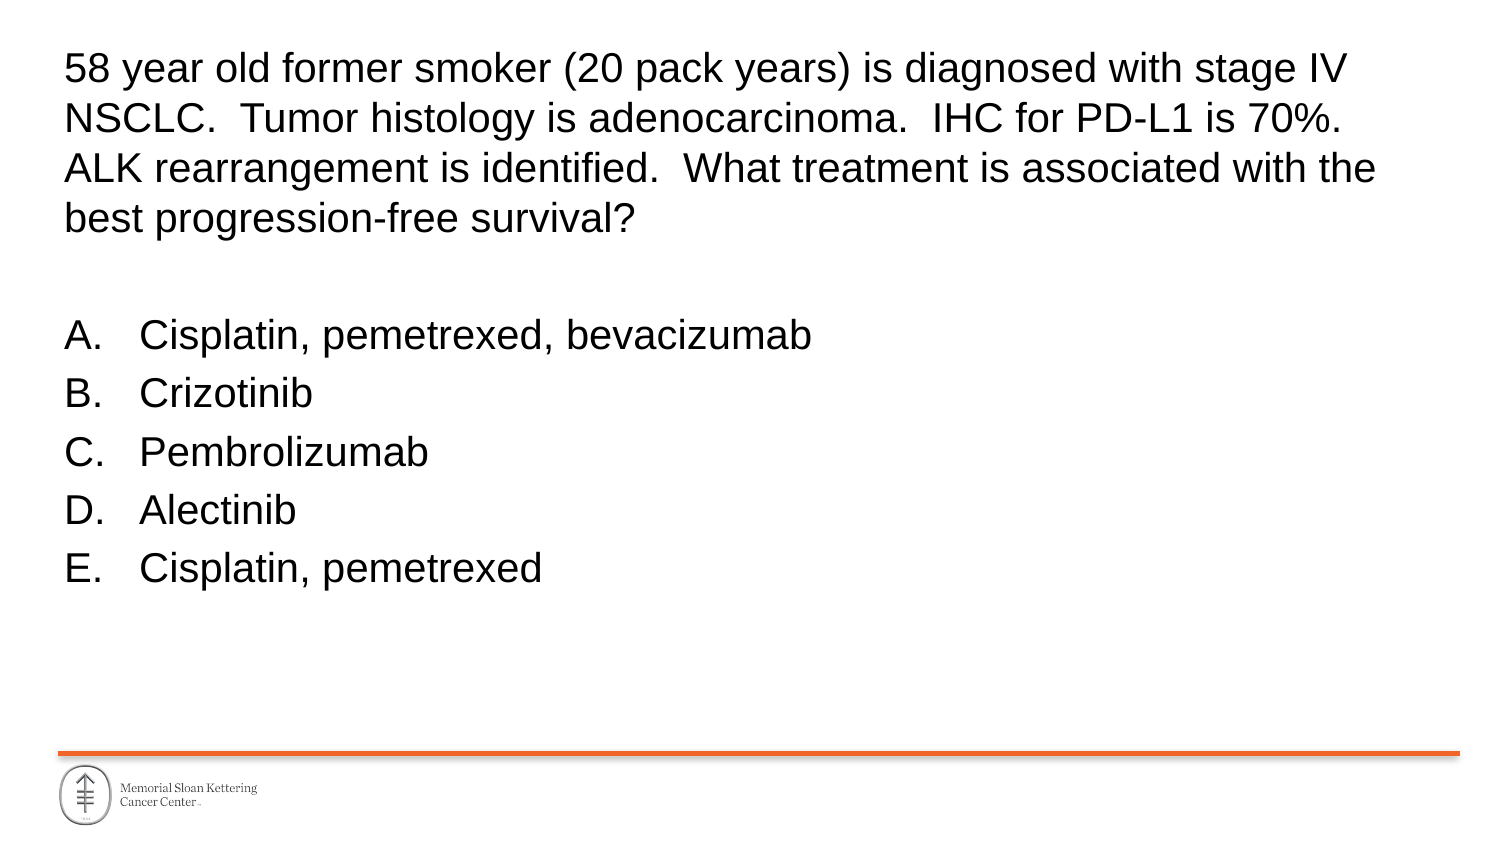

58 year old former smoker (20 pack years) is diagnosed with stage IV NSCLC.  Tumor histology is adenocarcinoma.  IHC for PD-L1 is 70%.  ALK rearrangement is identified.  What treatment is associated with the best progression-free survival?

Cisplatin, pemetrexed, bevacizumab
Crizotinib
Pembrolizumab
Alectinib
Cisplatin, pemetrexed